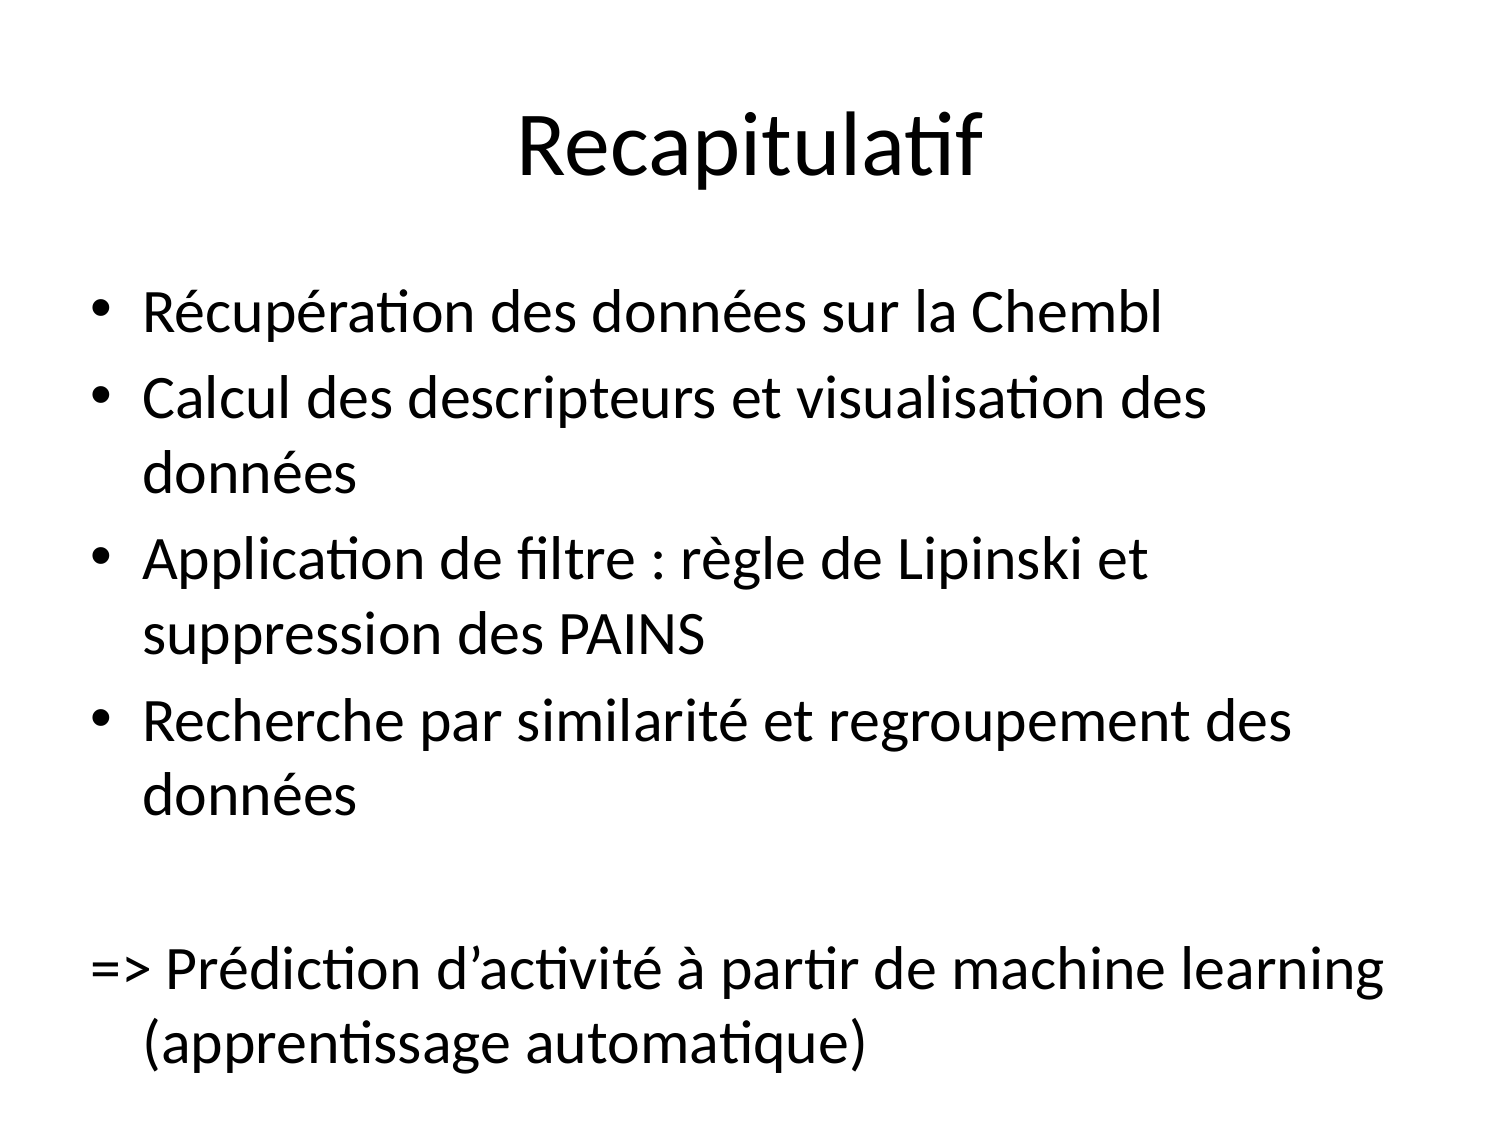

# Recapitulatif
Récupération des données sur la Chembl
Calcul des descripteurs et visualisation des données
Application de filtre : règle de Lipinski et suppression des PAINS
Recherche par similarité et regroupement des données

=> Prédiction d’activité à partir de machine learning (apprentissage automatique)